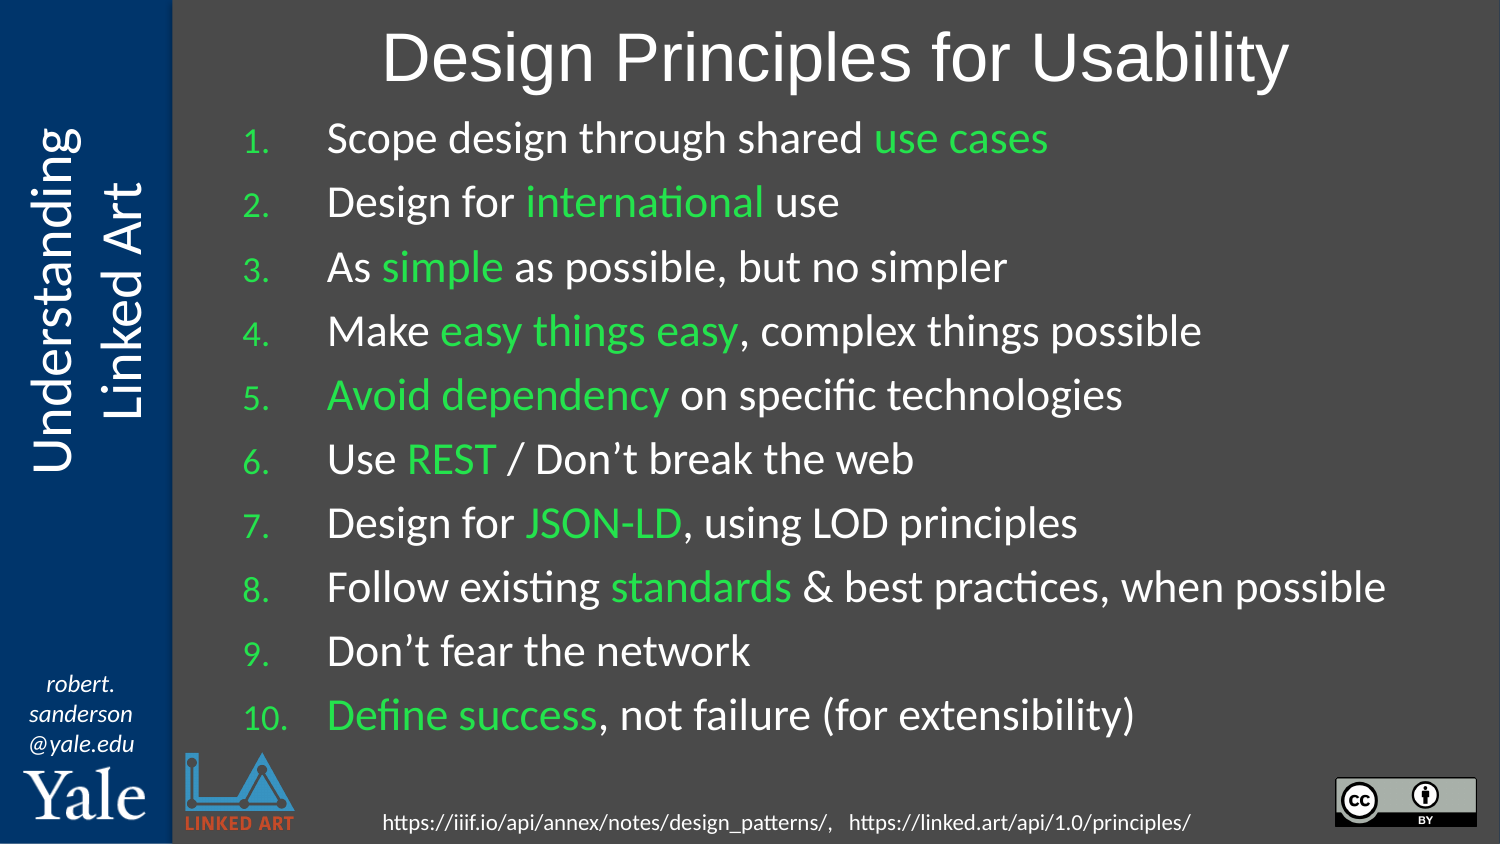

# Design Principles for Usability
Scope design through shared use cases
Design for international use
As simple as possible, but no simpler
Make easy things easy, complex things possible
Avoid dependency on specific technologies
Use REST / Don’t break the web
Design for JSON-LD, using LOD principles
Follow existing standards & best practices, when possible
Don’t fear the network
Define success, not failure (for extensibility)
https://iiif.io/api/annex/notes/design_patterns/,   https://linked.art/api/1.0/principles/